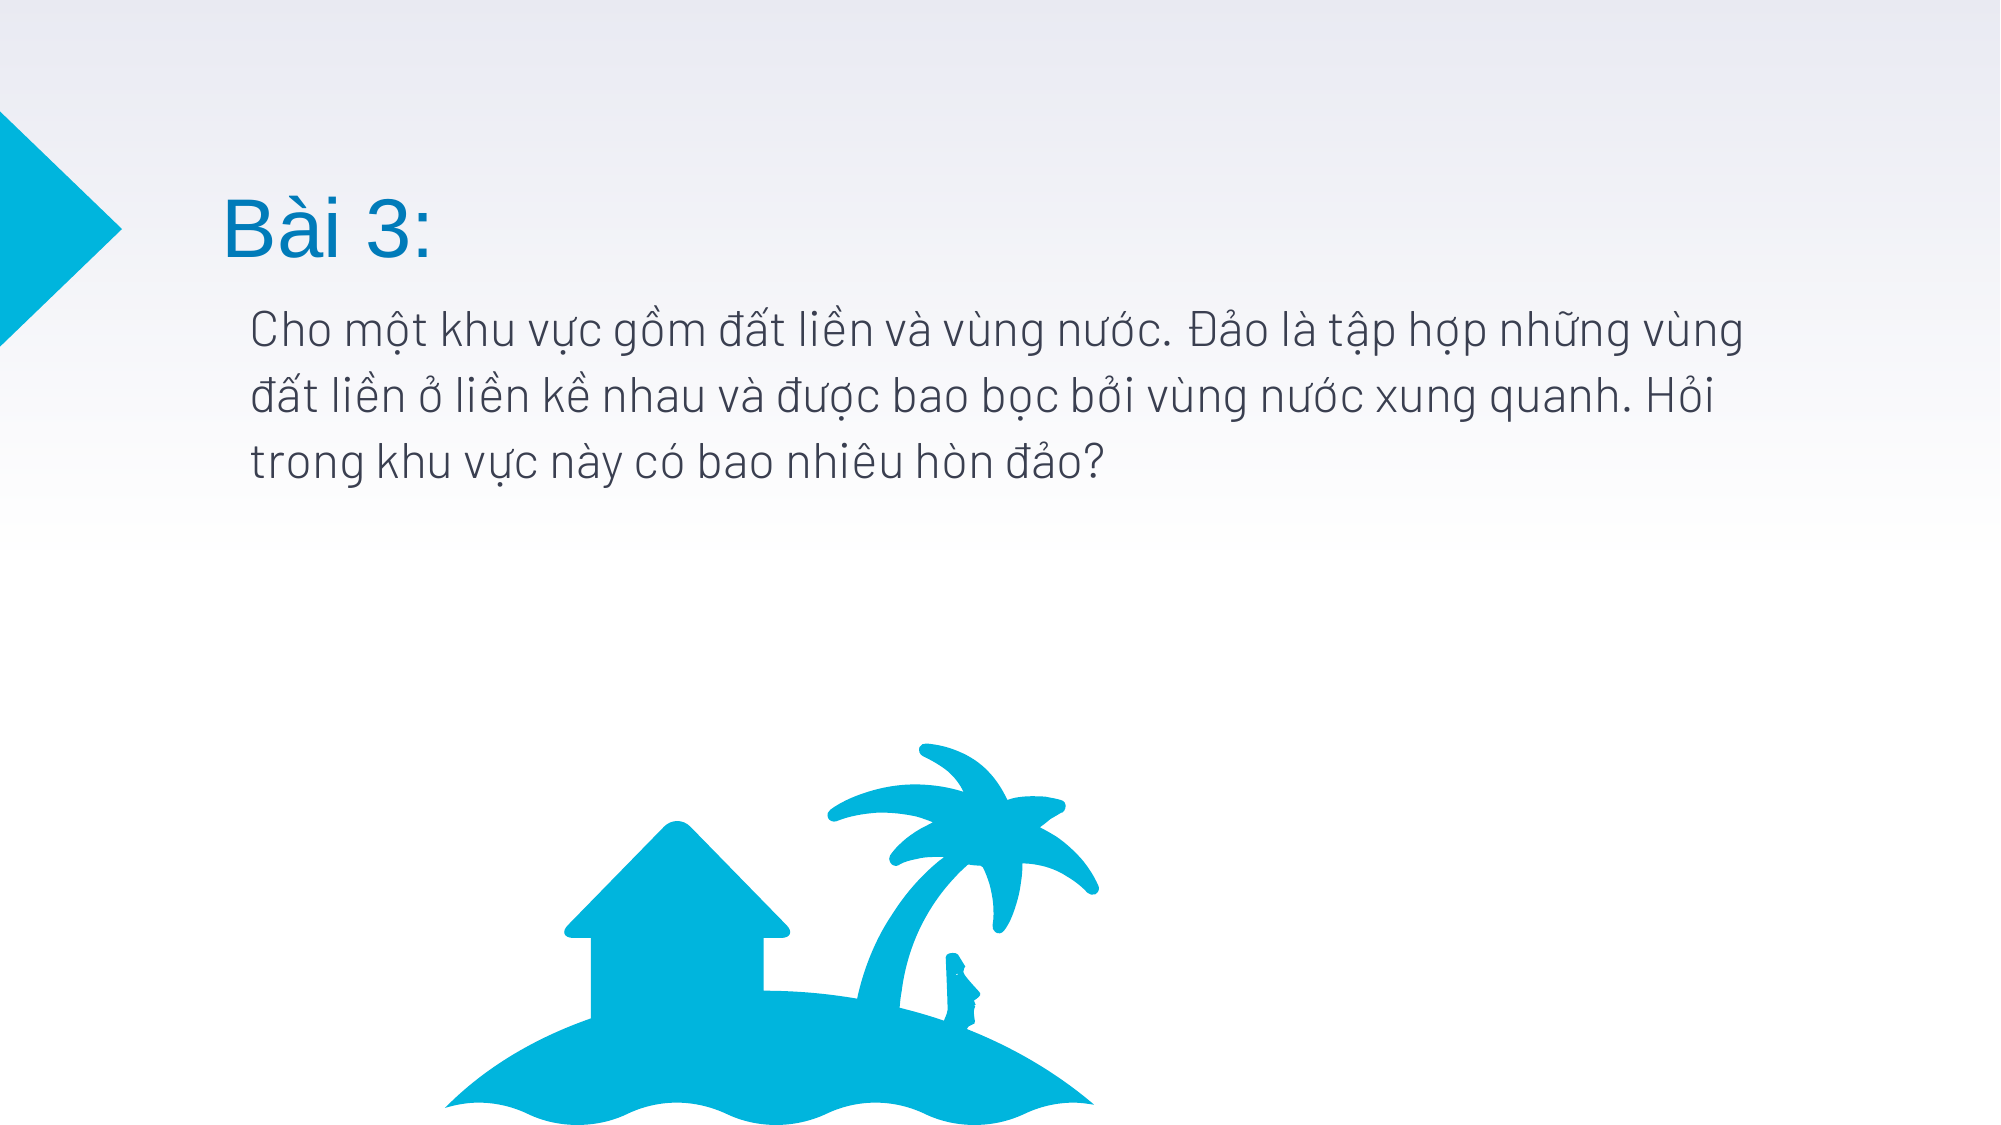

# Bài 3:
Cho một khu vực gồm đất liền và vùng nước. Đảo là tập hợp những vùng đất liền ở liền kề nhau và được bao bọc bởi vùng nước xung quanh. Hỏi trong khu vực này có bao nhiêu hòn đảo?